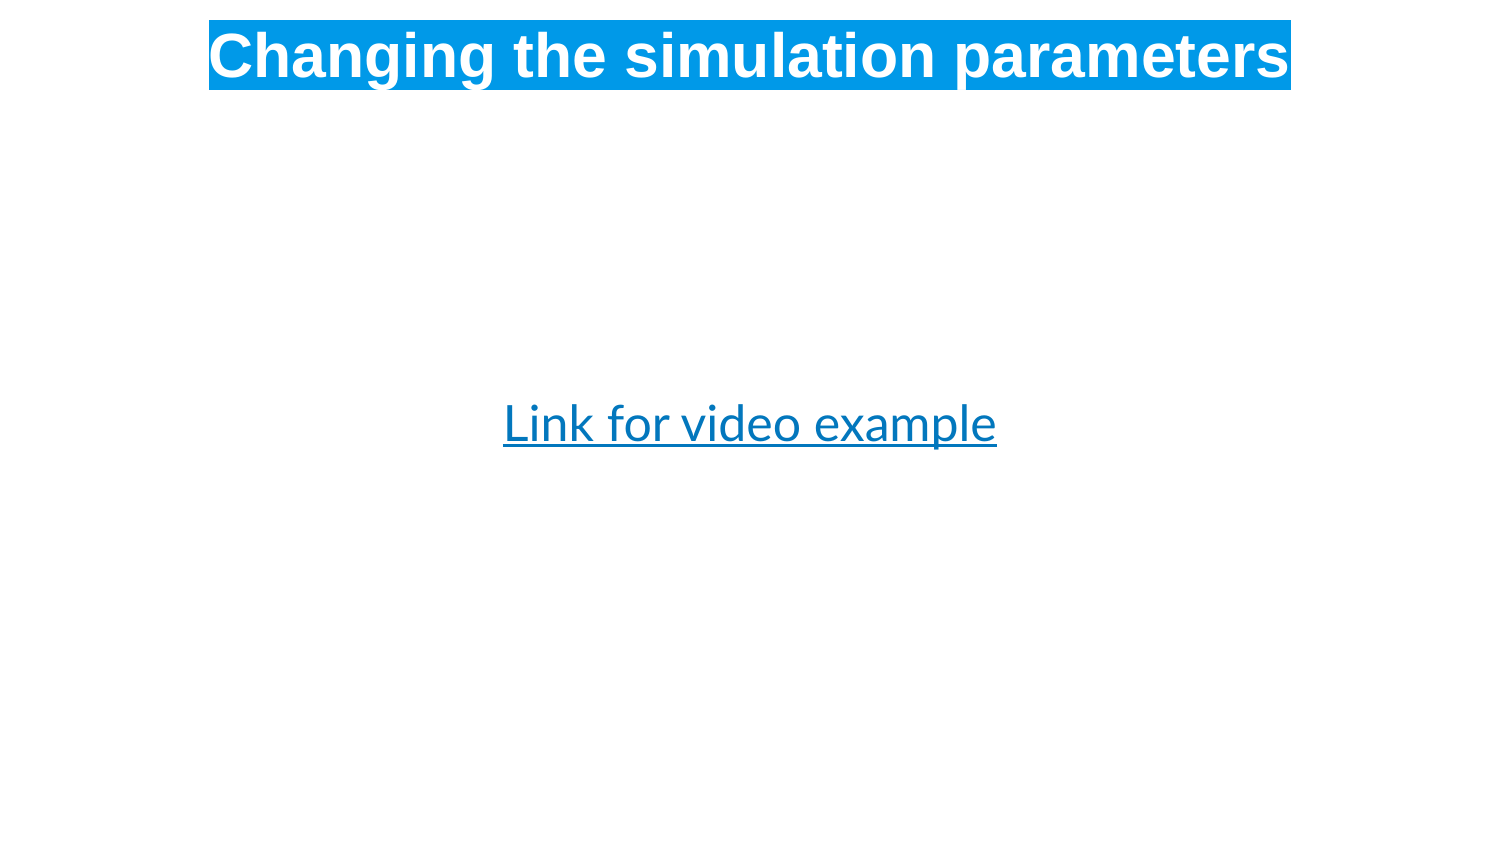

# Changing the simulation parameters
Link for video example